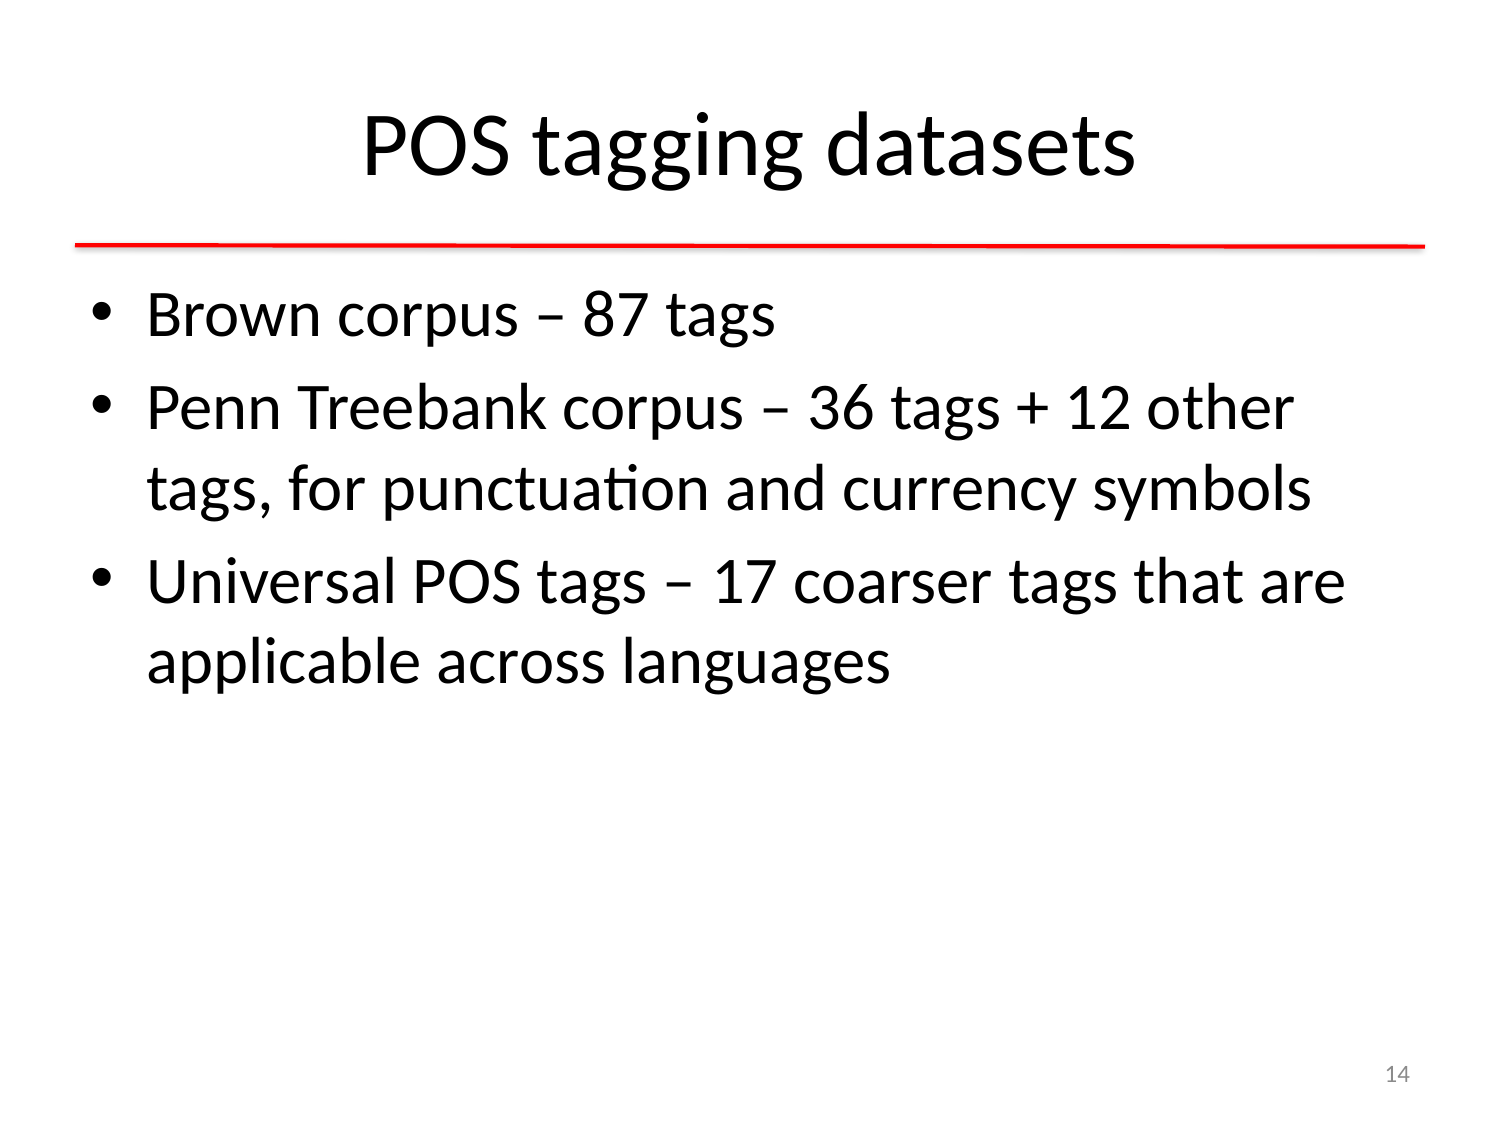

# POS tagging datasets
Brown corpus – 87 tags
Penn Treebank corpus – 36 tags + 12 other tags, for punctuation and currency symbols
Universal POS tags – 17 coarser tags that are applicable across languages

14